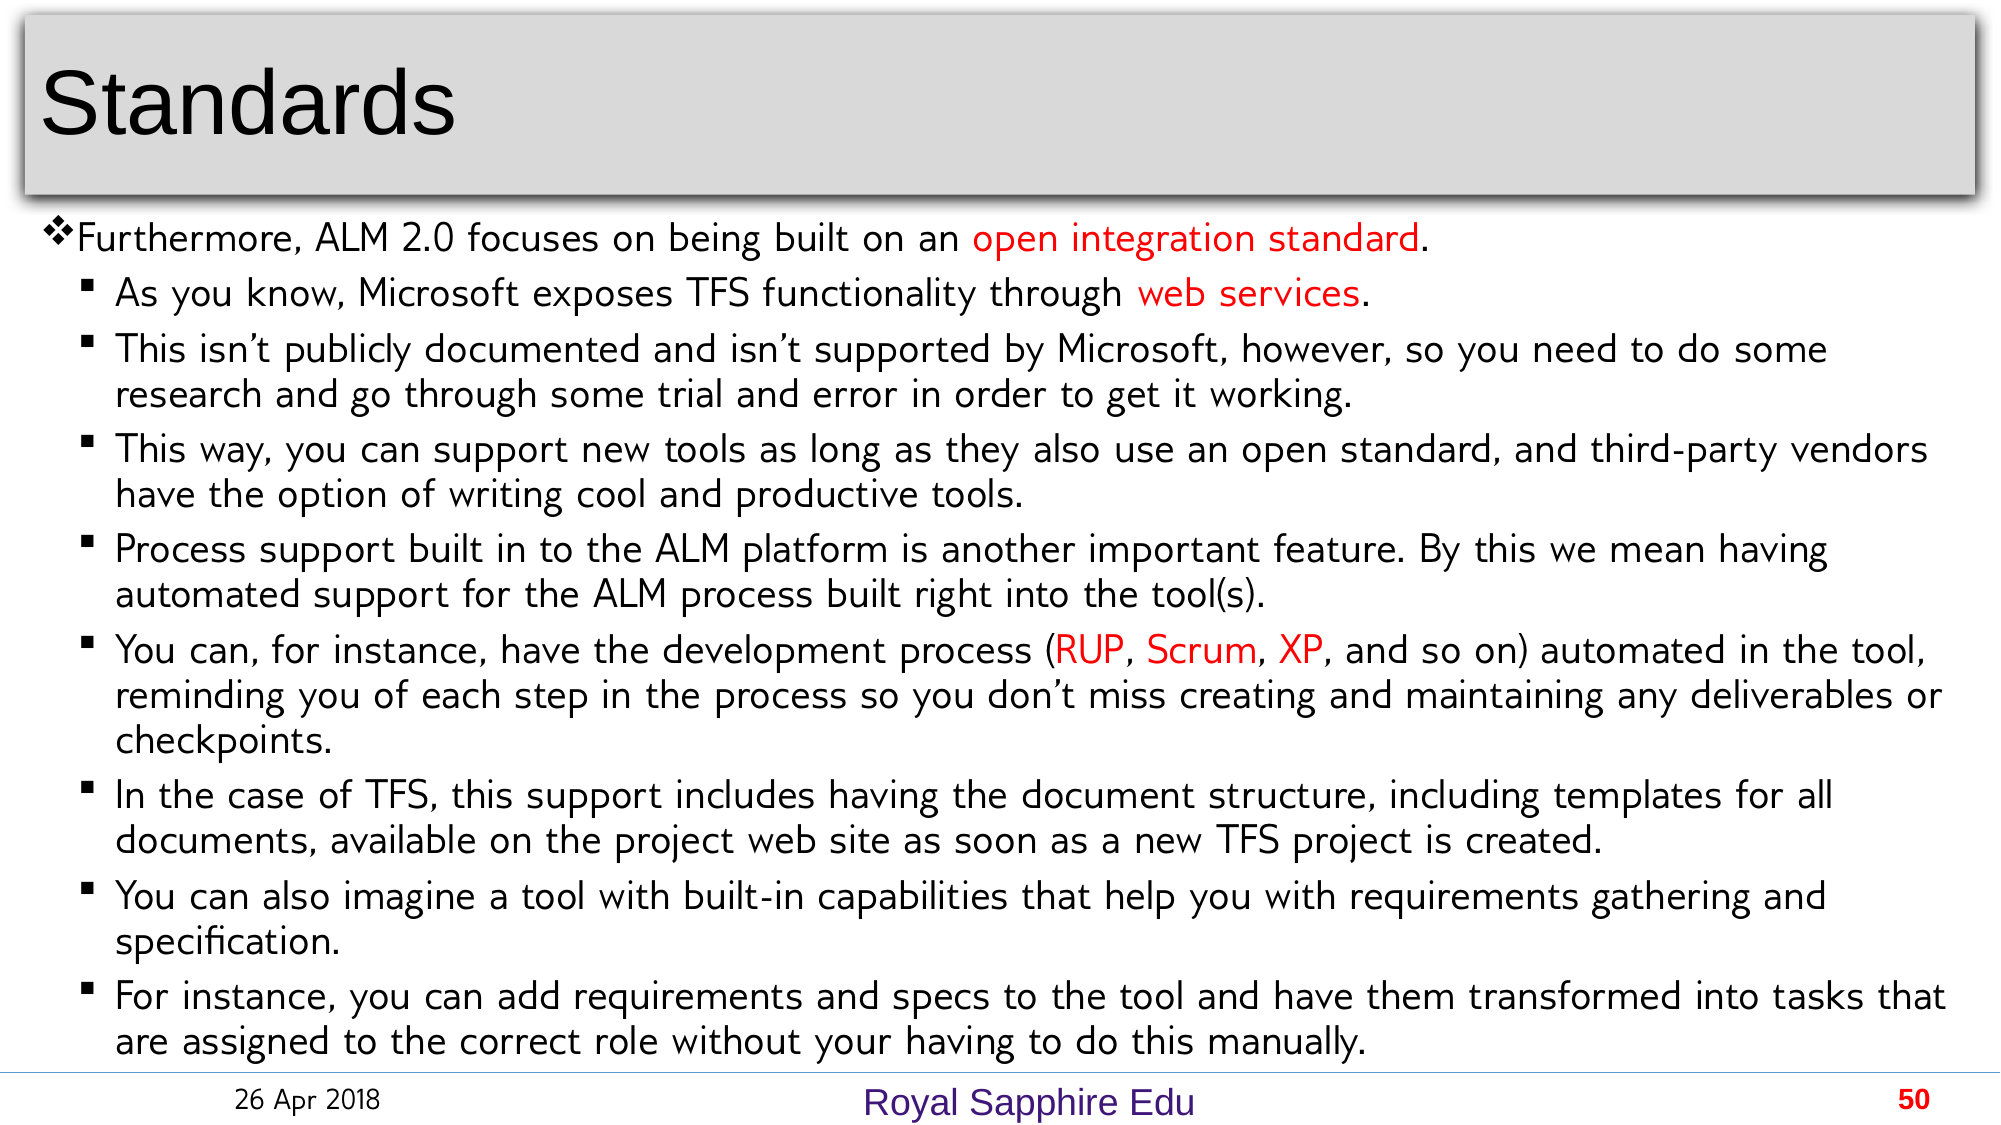

# Standards
Furthermore, ALM 2.0 focuses on being built on an open integration standard.
As you know, Microsoft exposes TFS functionality through web services.
This isn’t publicly documented and isn’t supported by Microsoft, however, so you need to do some research and go through some trial and error in order to get it working.
This way, you can support new tools as long as they also use an open standard, and third-party vendors have the option of writing cool and productive tools.
Process support built in to the ALM platform is another important feature. By this we mean having automated support for the ALM process built right into the tool(s).
You can, for instance, have the development process (RUP, Scrum, XP, and so on) automated in the tool, reminding you of each step in the process so you don’t miss creating and maintaining any deliverables or checkpoints.
In the case of TFS, this support includes having the document structure, including templates for all documents, available on the project web site as soon as a new TFS project is created.
You can also imagine a tool with built-in capabilities that help you with requirements gathering and specification.
For instance, you can add requirements and specs to the tool and have them transformed into tasks that are assigned to the correct role without your having to do this manually.
26 Apr 2018
50